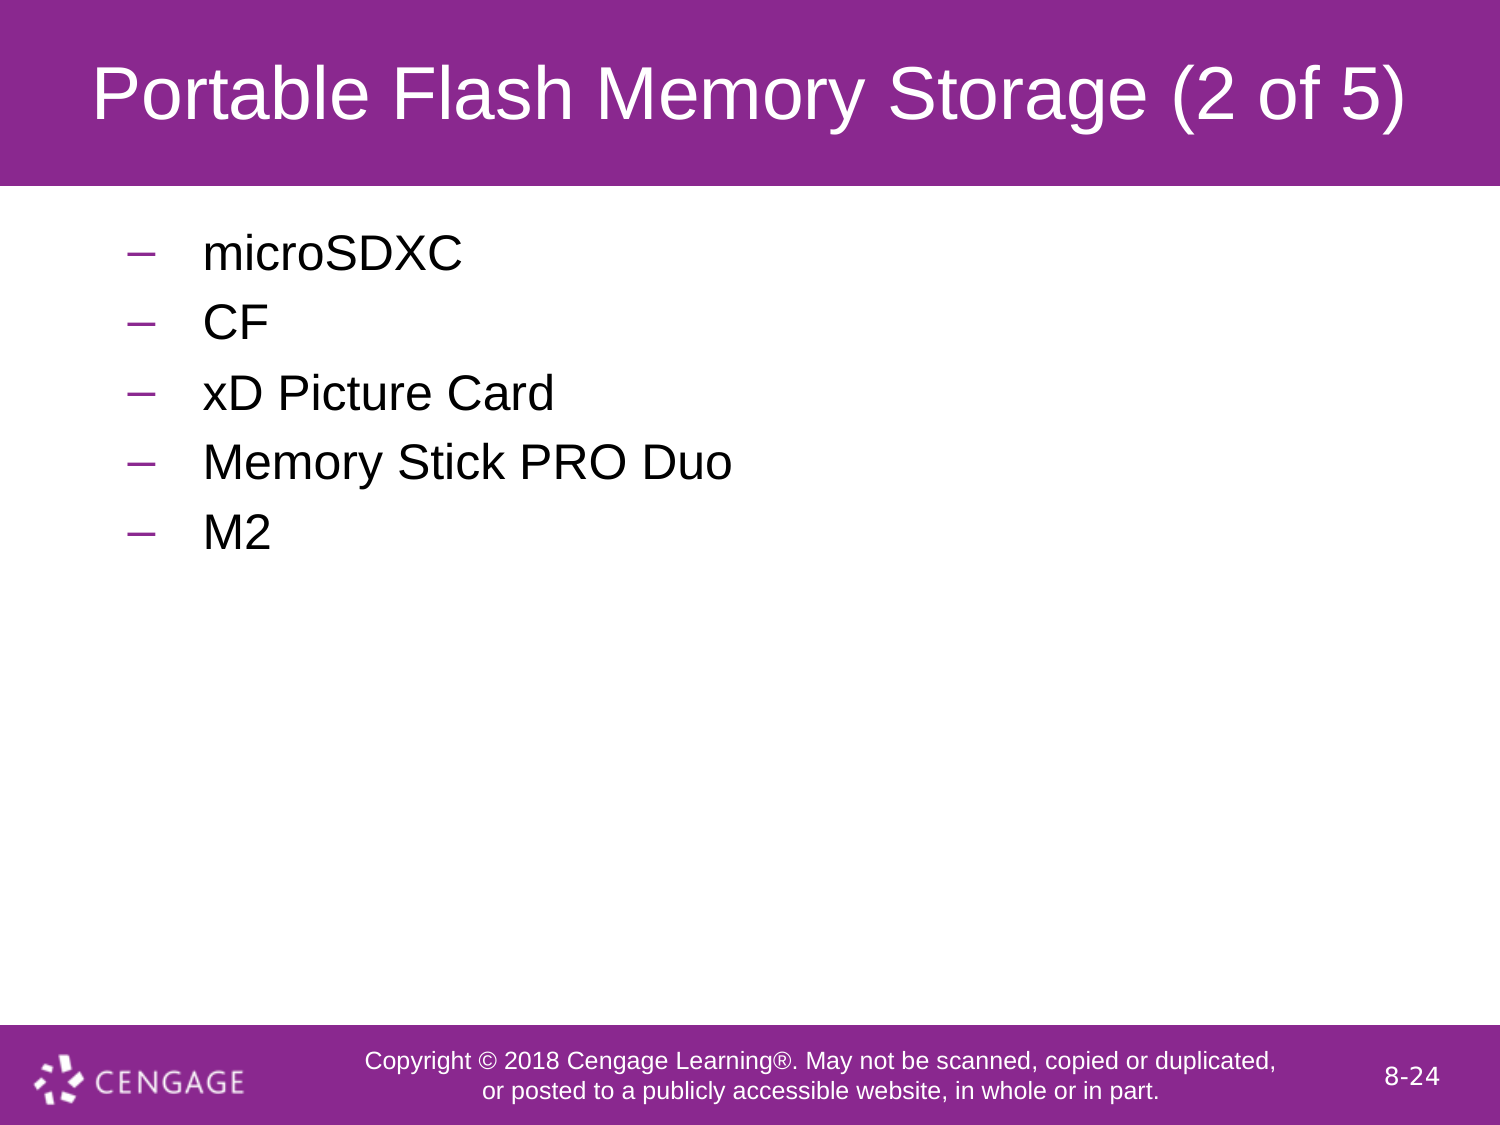

# Portable Flash Memory Storage (2 of 5)
microSDXC
CF
xD Picture Card
Memory Stick PRO Duo
M2